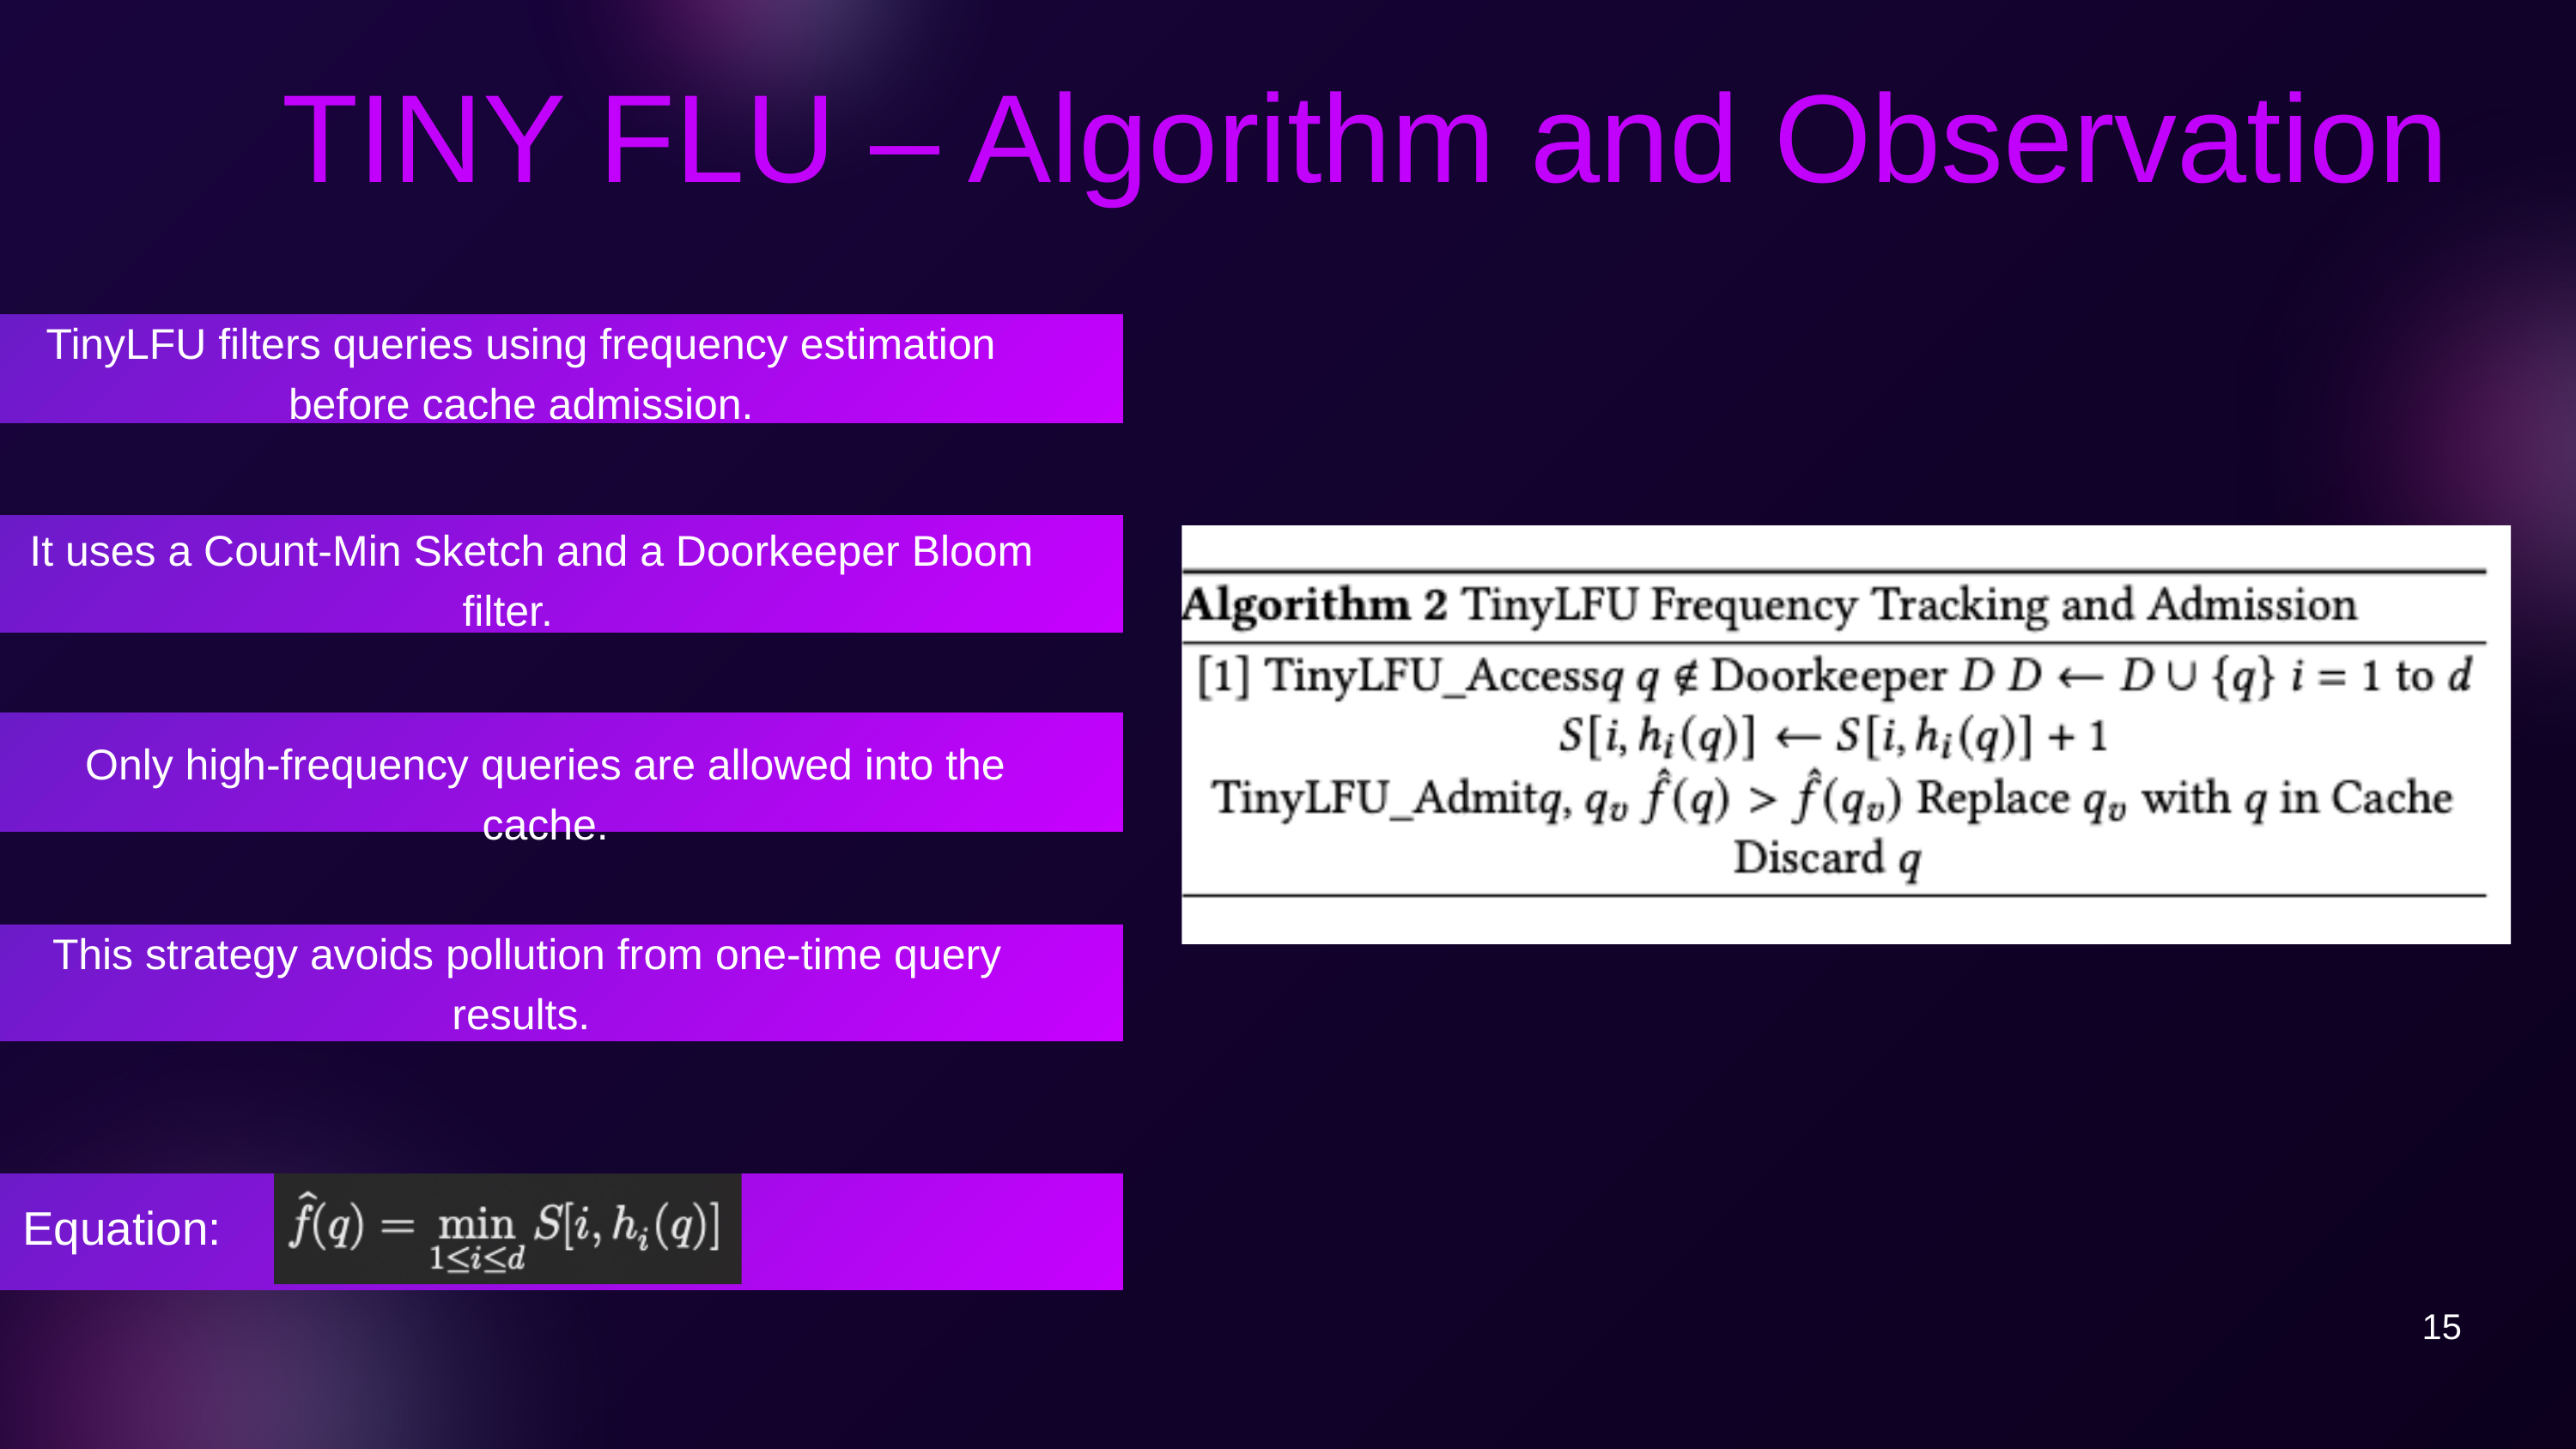

TINY FLU – Algorithm and Observation

TinyLFU filters queries using frequency estimation before cache admission.

     It uses a Count-Min Sketch and a Doorkeeper Bloom  filter.

Only high-frequency queries are allowed into the cache.

 This strategy avoids pollution from one-time query results.

Equation:

15